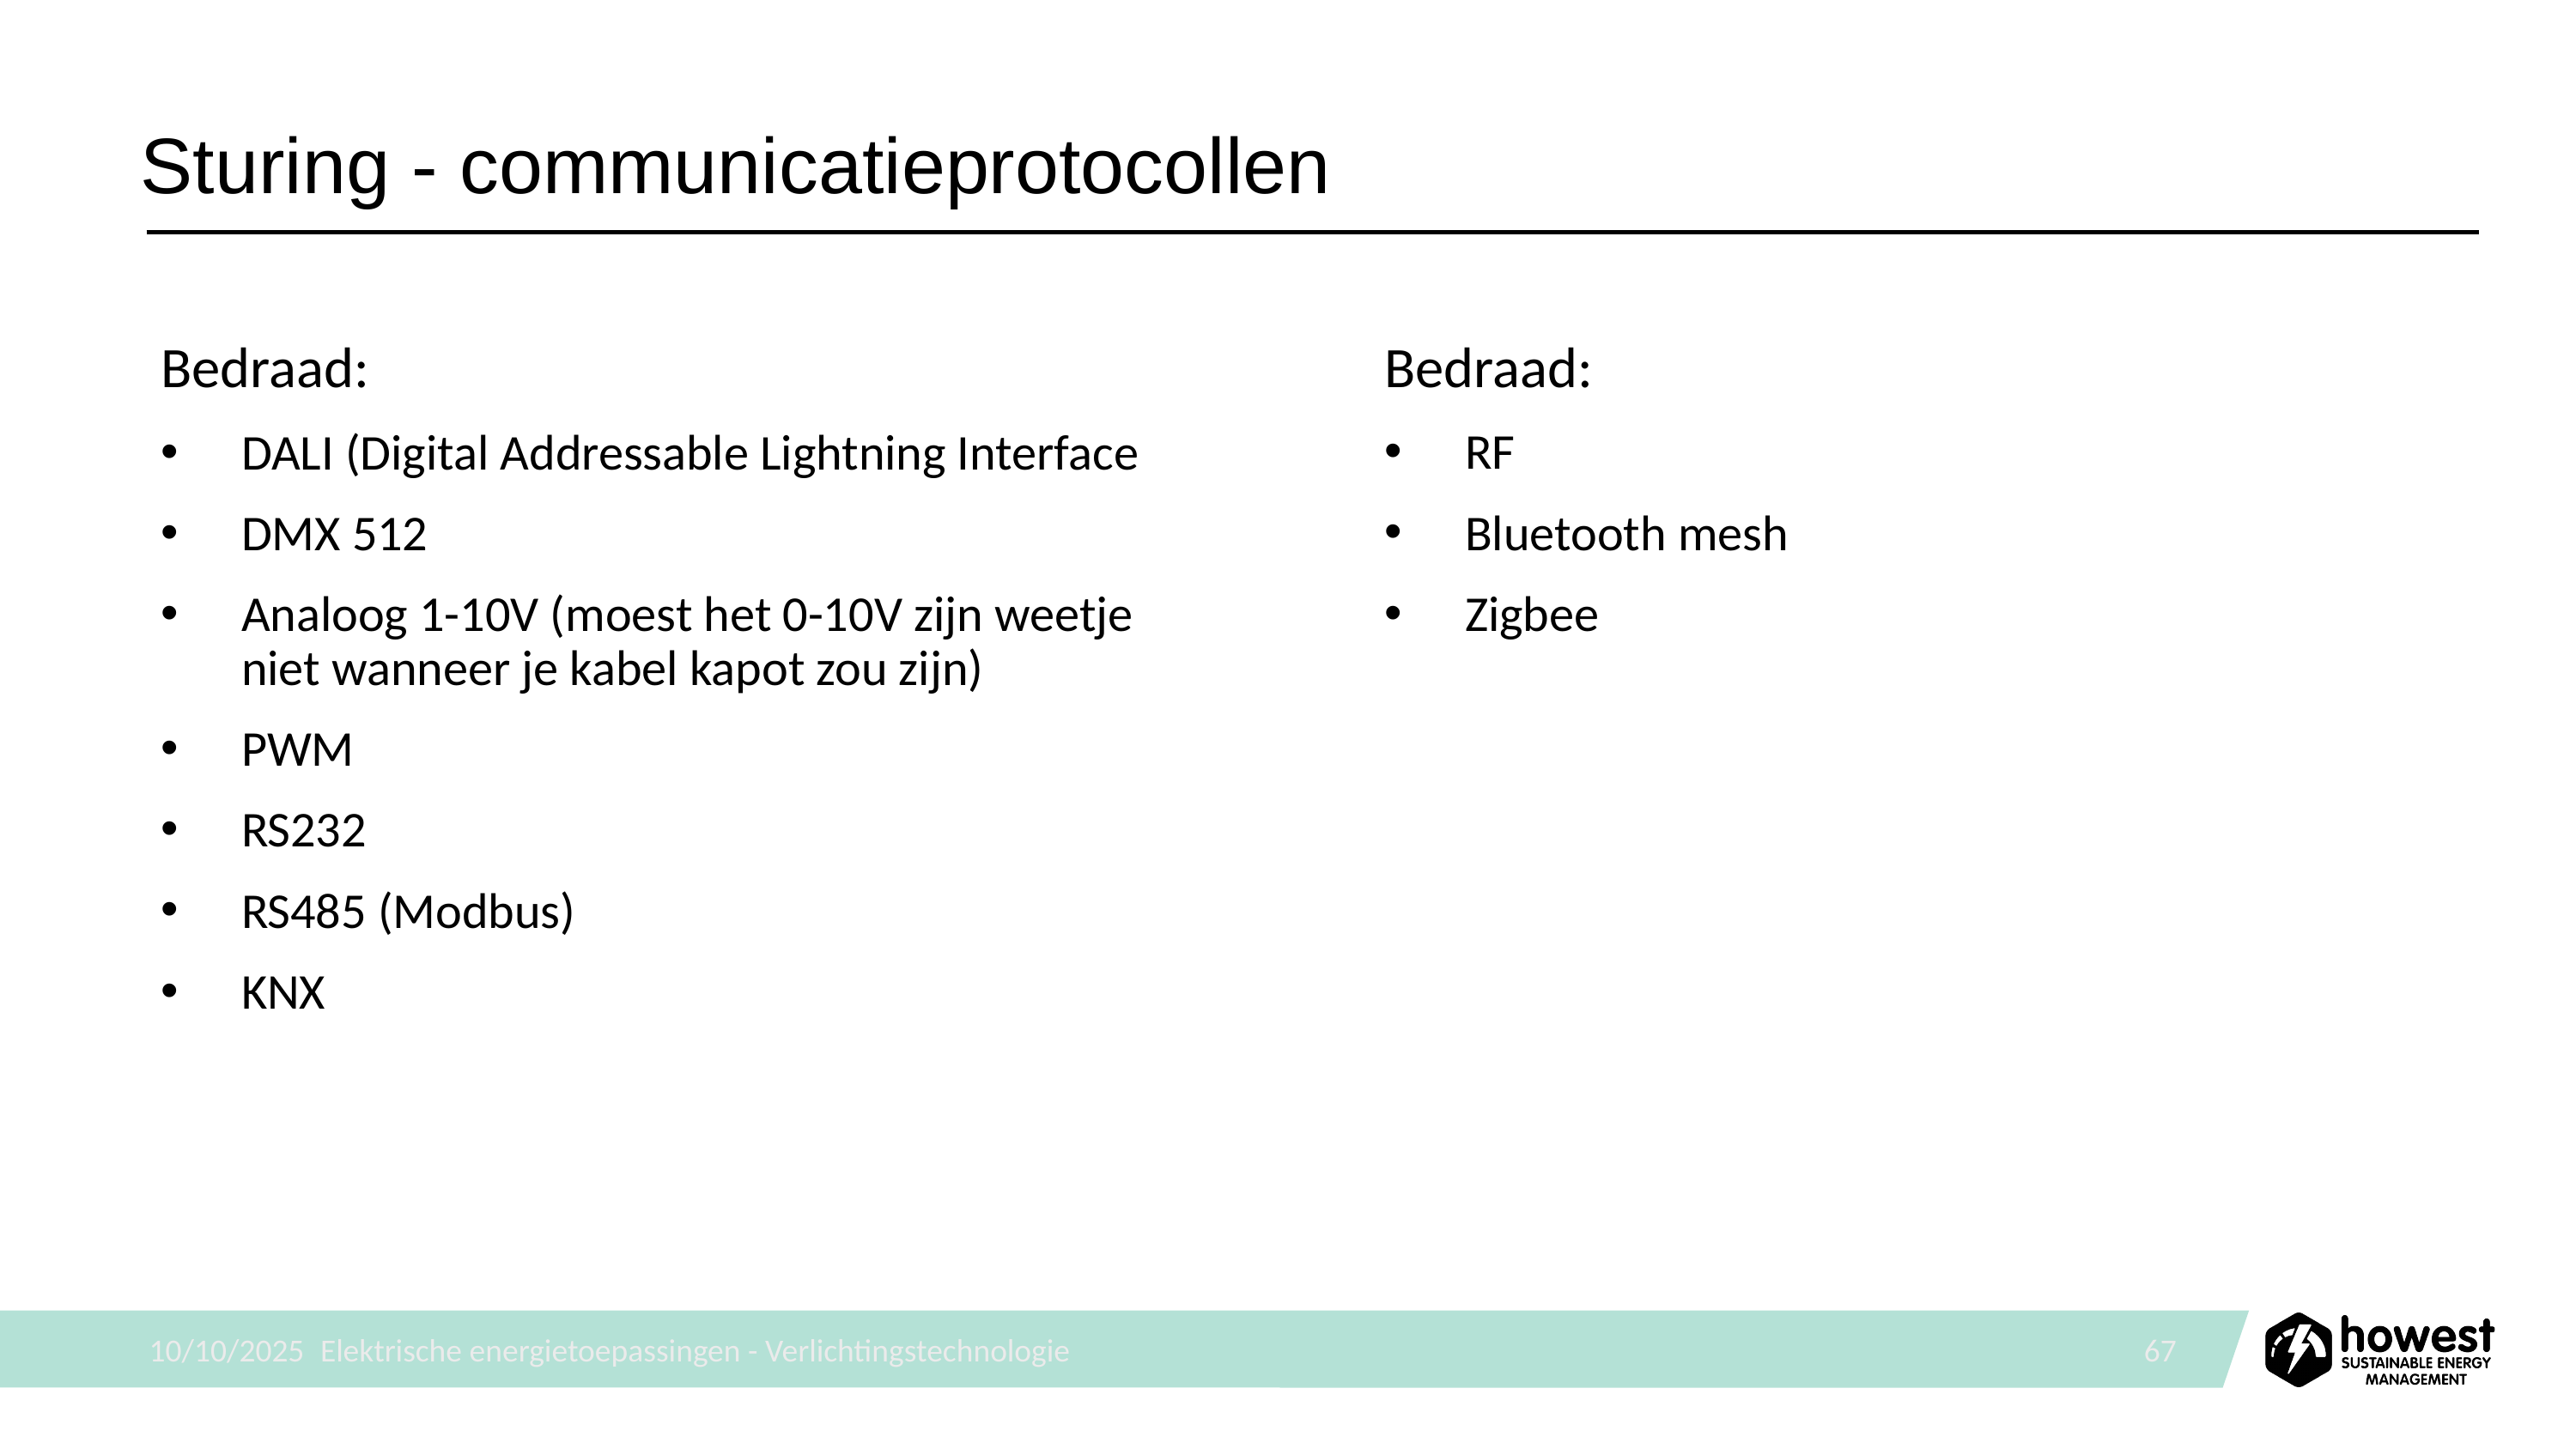

# Sturing - communicatieprotocollen
Bedraad:
RF
Bluetooth mesh
Zigbee
Bedraad:
DALI (Digital Addressable Lightning Interface
DMX 512
Analoog 1-10V (moest het 0-10V zijn weetje niet wanneer je kabel kapot zou zijn)
PWM
RS232
RS485 (Modbus)
KNX
10/10/2025
Elektrische energietoepassingen - Verlichtingstechnologie
67